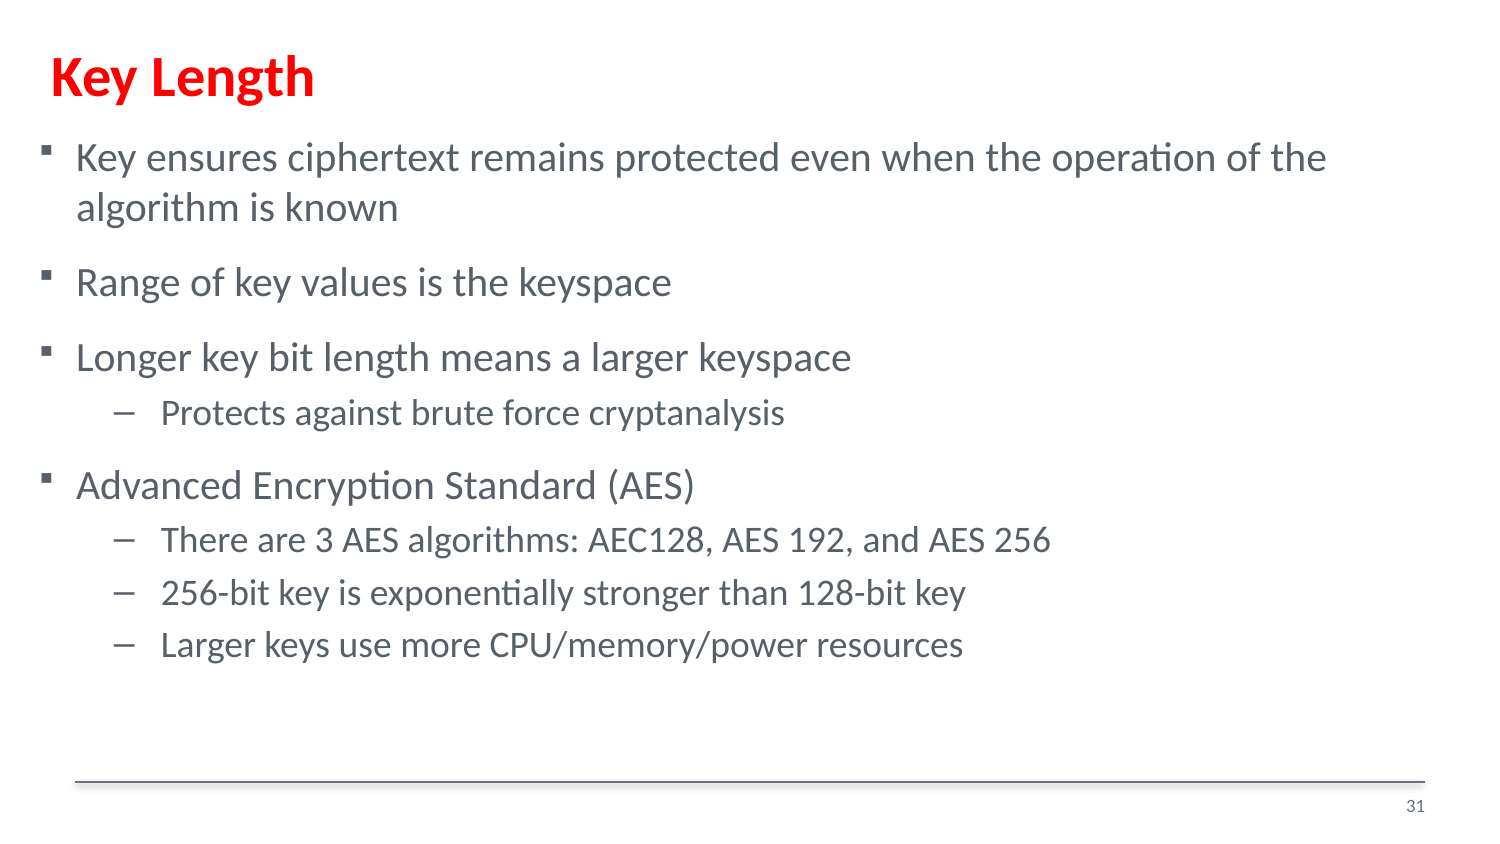

# Key Length
Key ensures ciphertext remains protected even when the operation of the algorithm is known​
Range of key values is the keyspace​
Longer key bit length means a larger keyspace​
Protects against brute force cryptanalysis
Advanced Encryption Standard (AES)​
There are 3 AES algorithms: AEC128, AES 192, and AES 256
256-bit key is exponentially stronger than 128-bit key
Larger keys use more CPU/memory/power resources
31